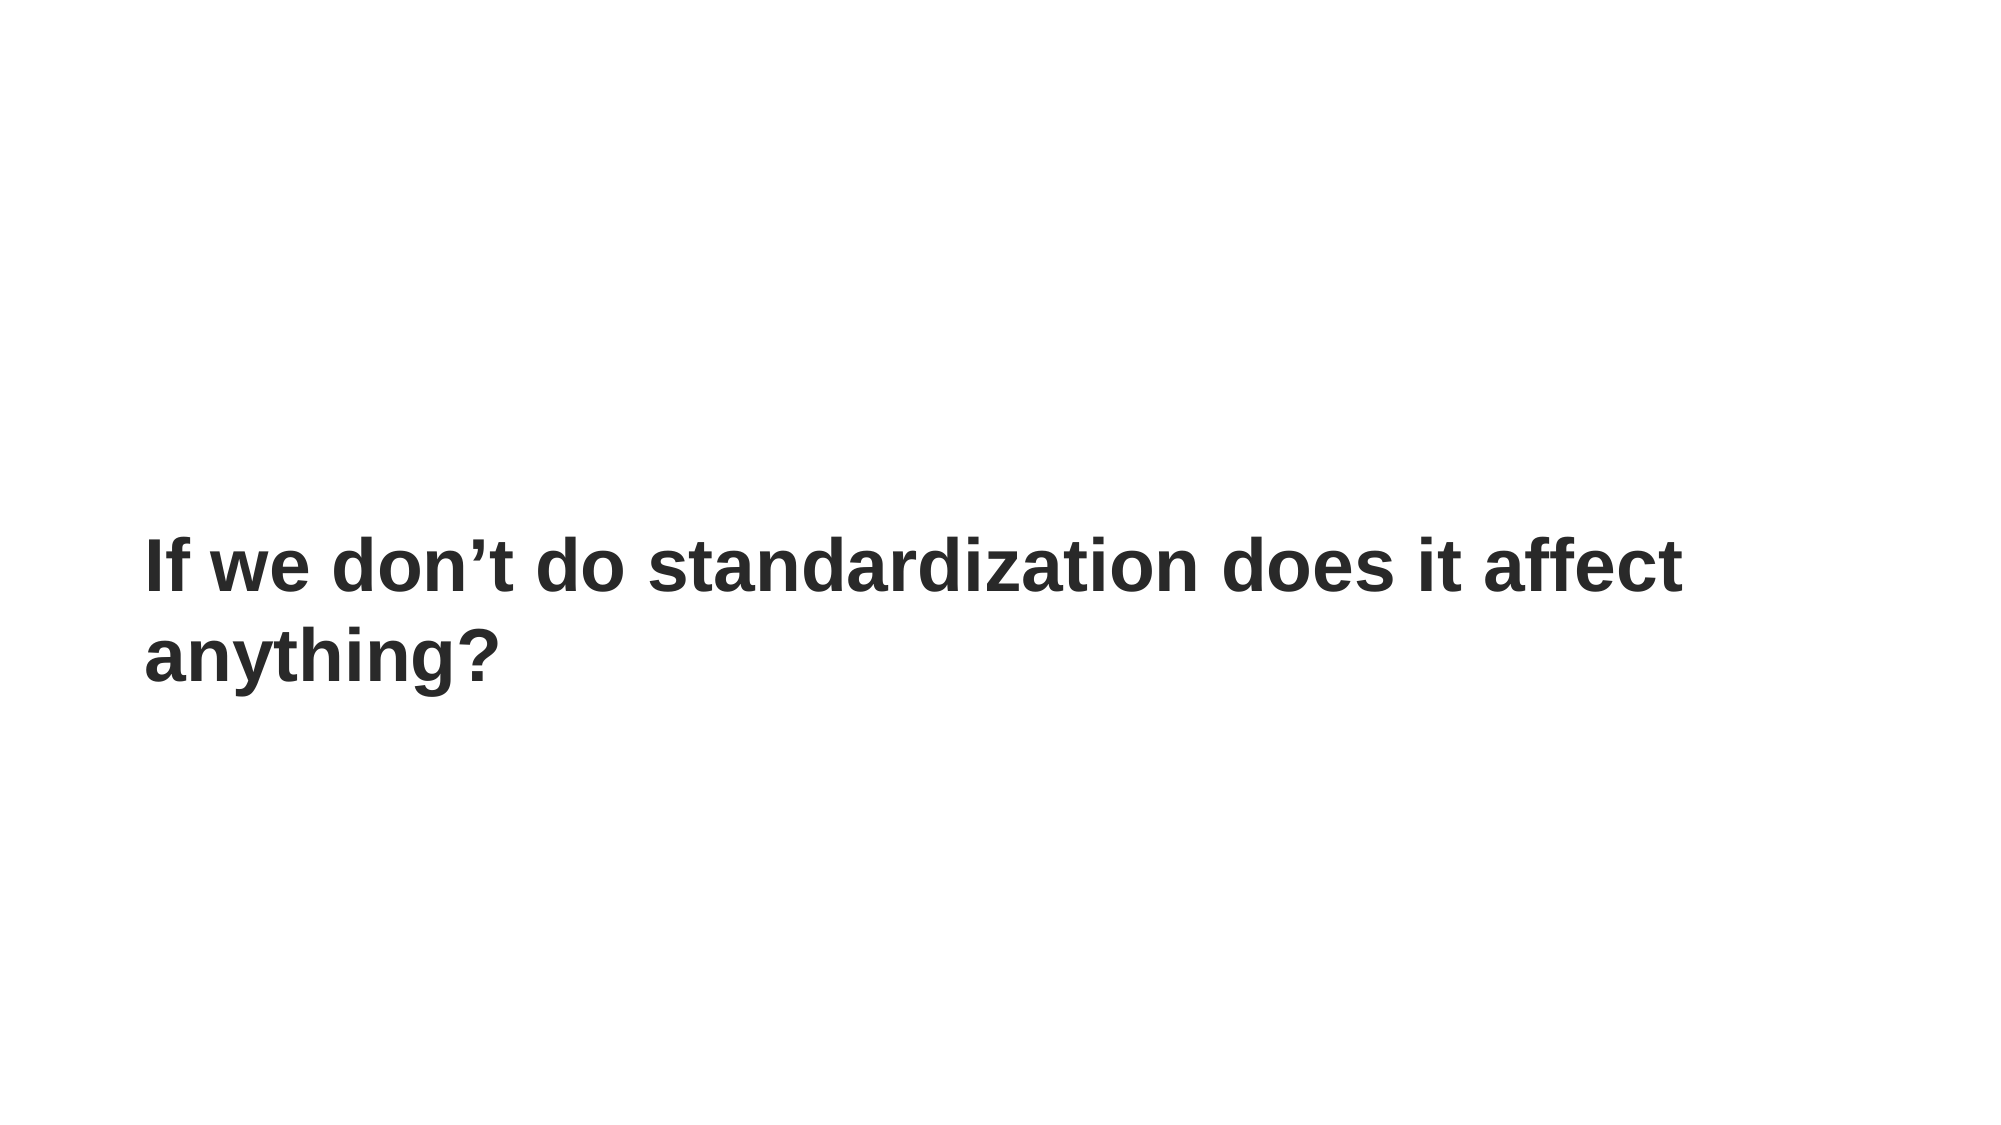

If we don’t do standardization does it affect anything?